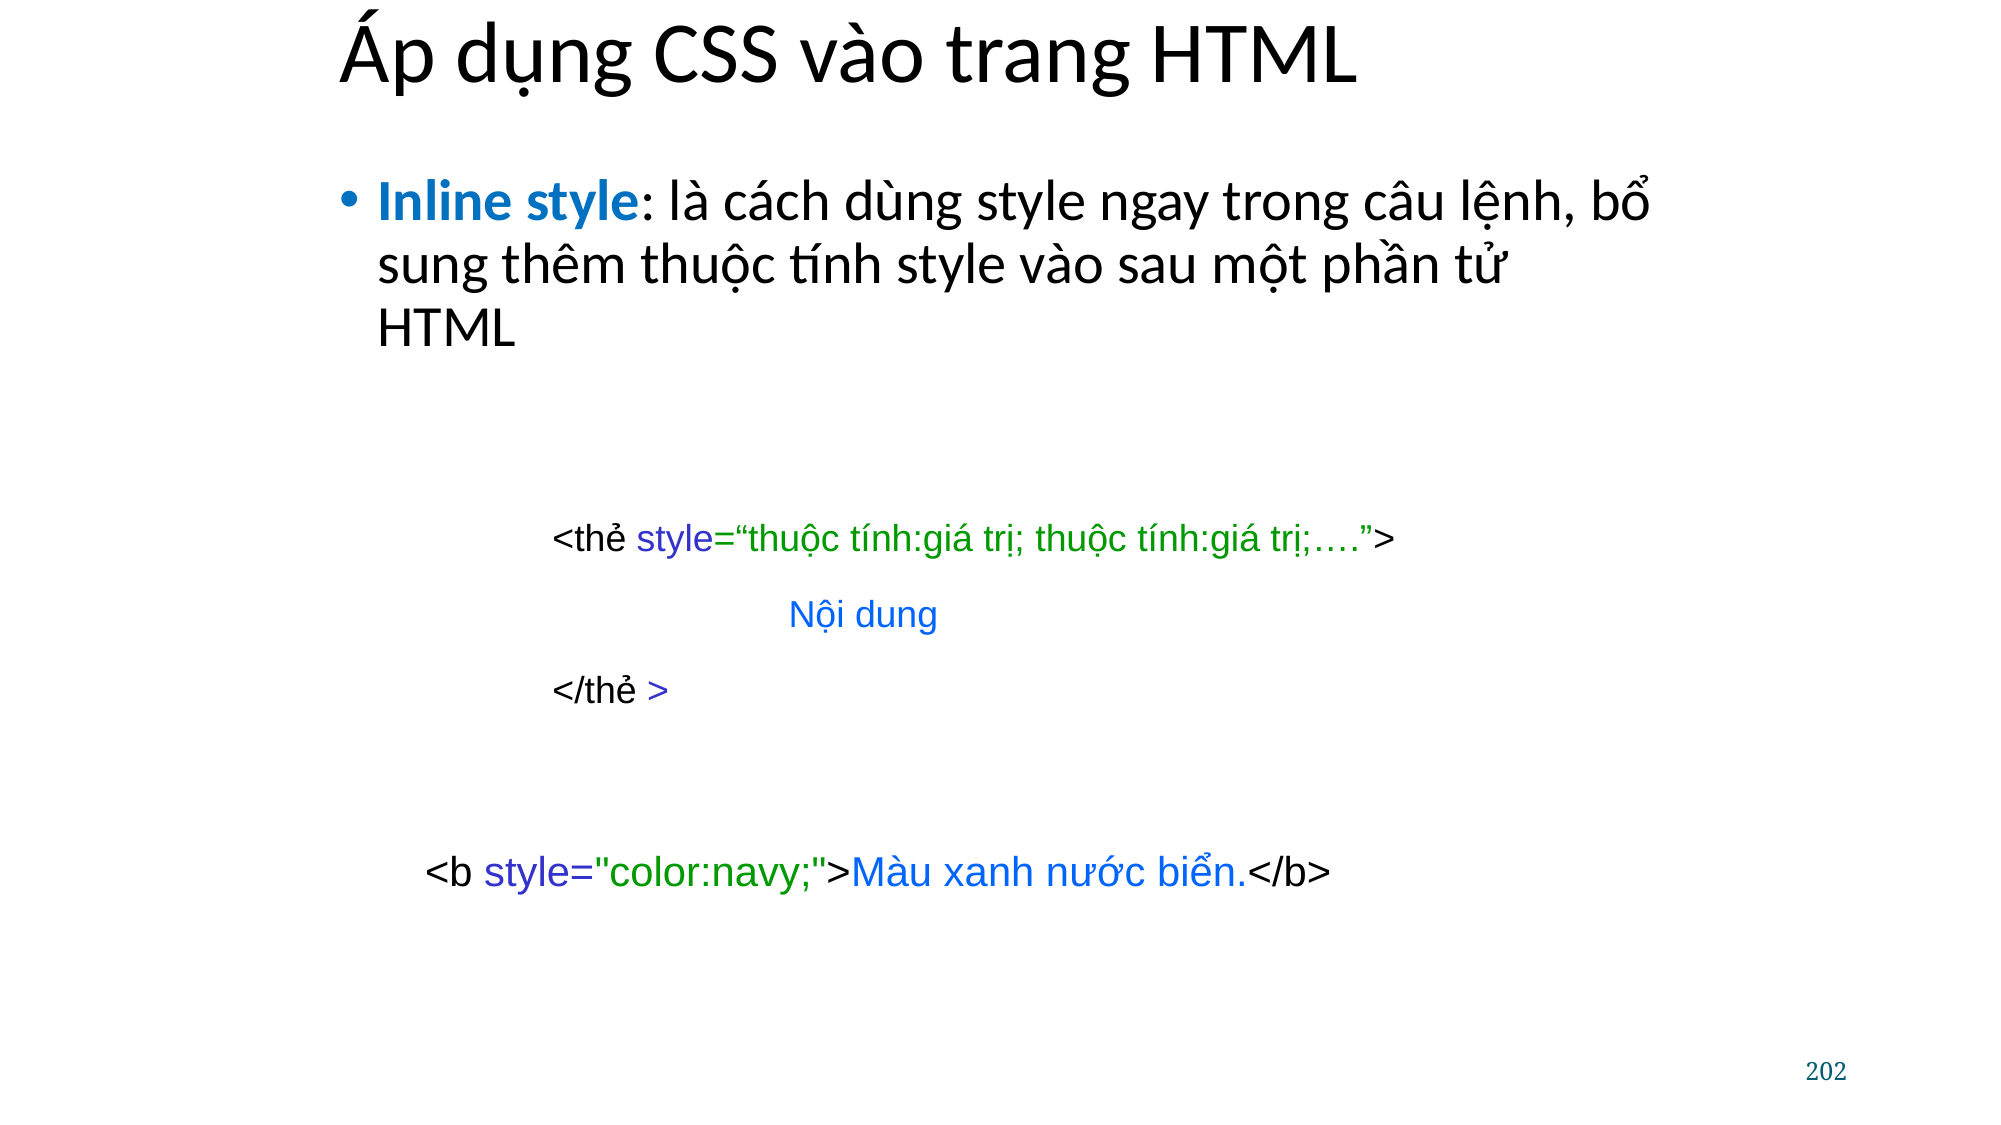

# Áp dụng CSS vào trang HTML
Inline style: là cách dùng style ngay trong câu lệnh, bổ sung thêm thuộc tính style vào sau một phần tử HTML
<thẻ style=“thuộc tính:giá trị; thuộc tính:giá trị;….”>
	Nội dung
</thẻ >
<b style="color:navy;">Màu xanh nước biển.</b>
202